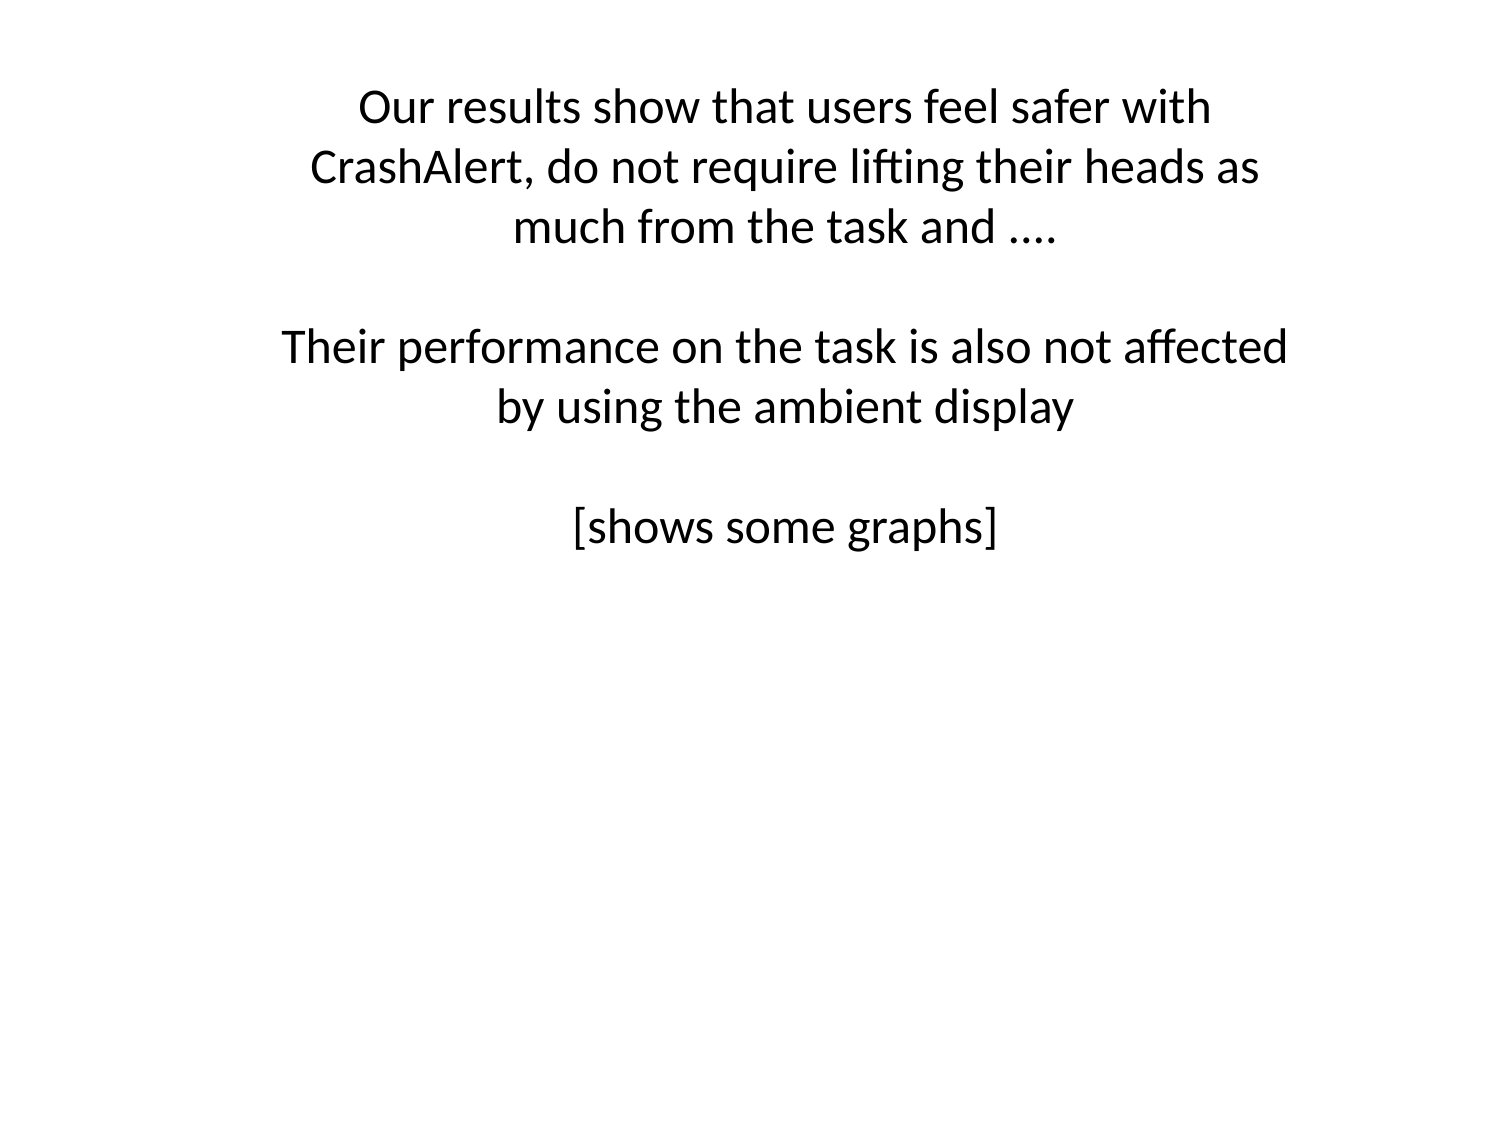

Our results show that users feel safer with CrashAlert, do not require lifting their heads as much from the task and ....

Their performance on the task is also not affected by using the ambient display

[shows some graphs]